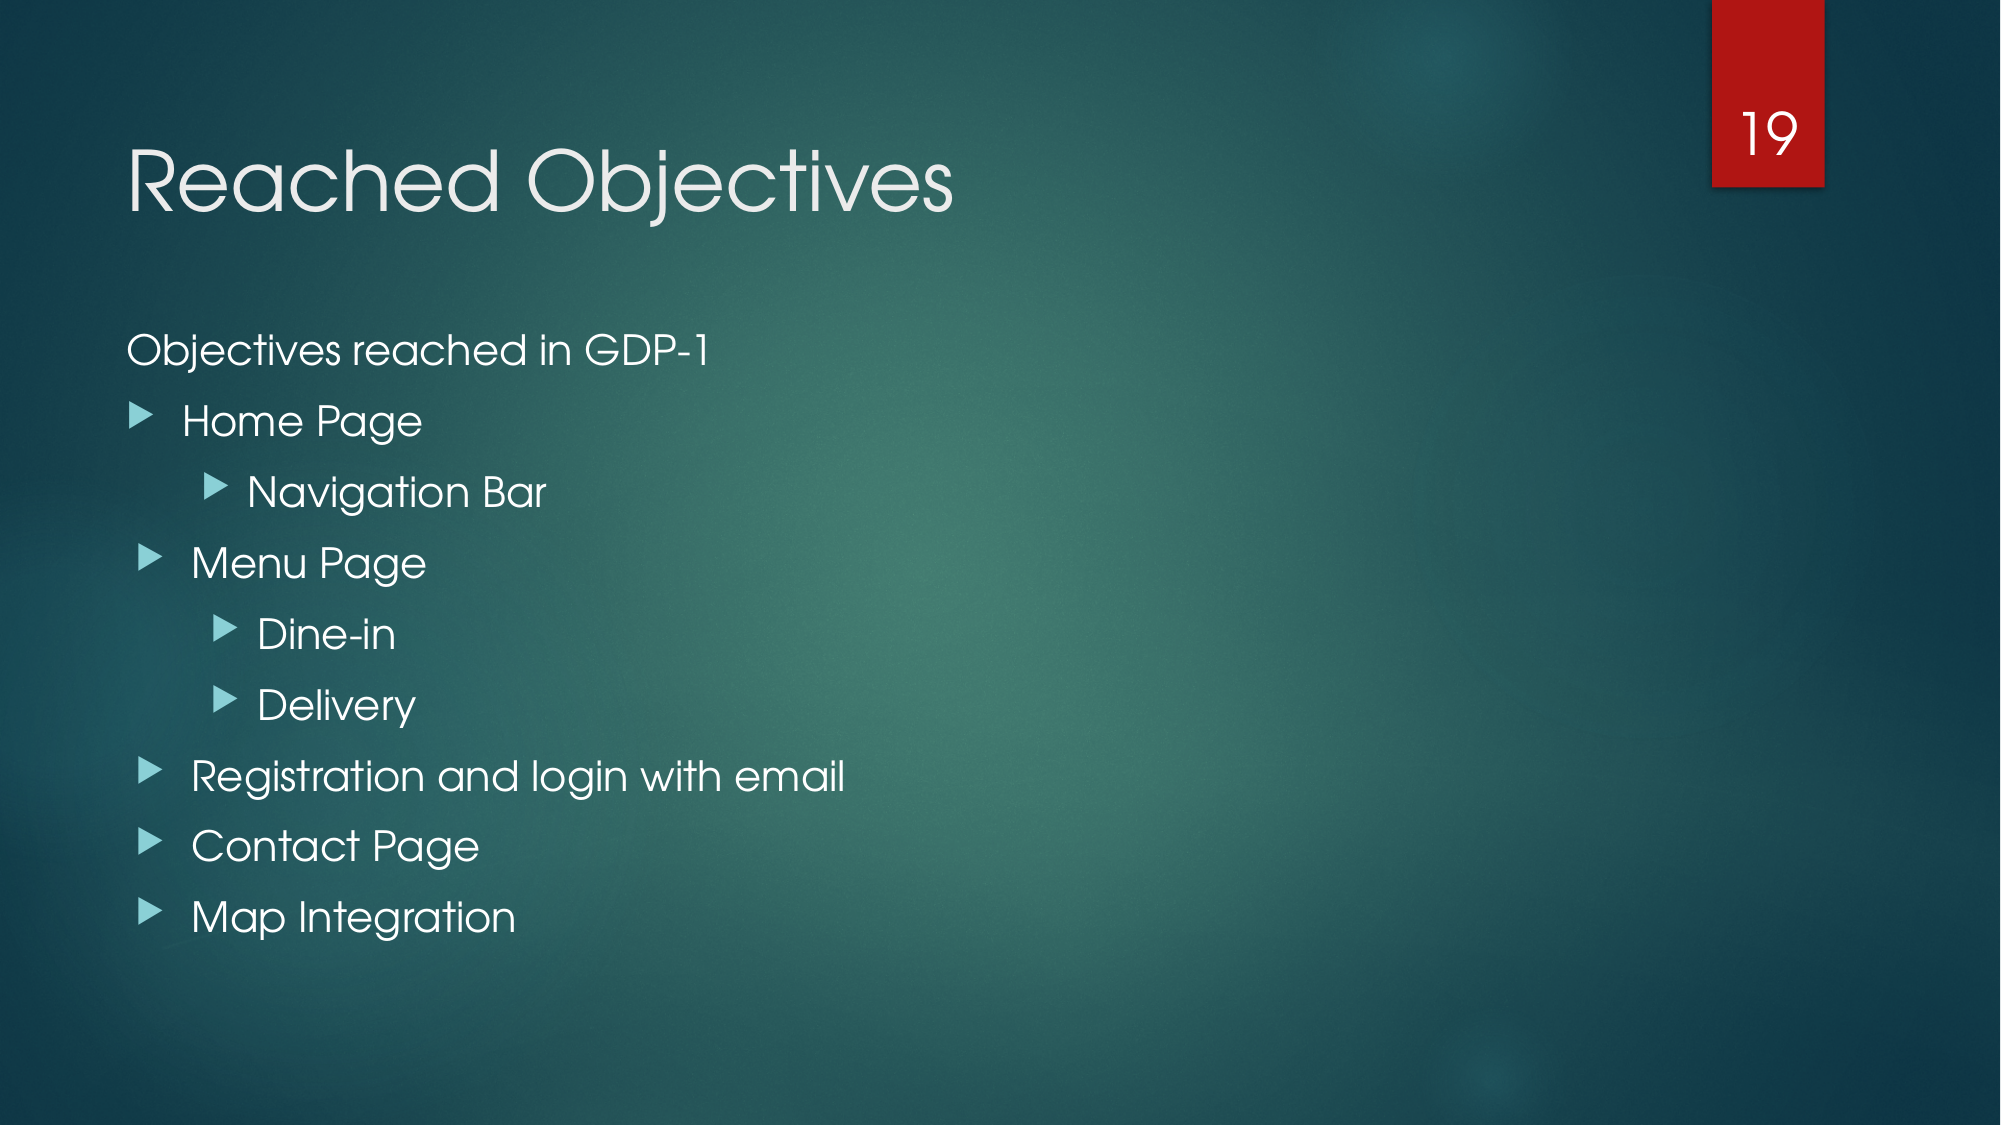

19
# Reached Objectives
Objectives reached in GDP-1
Home Page
Navigation Bar
Menu Page
Dine-in
Delivery
Registration and login with email
Contact Page
Map Integration